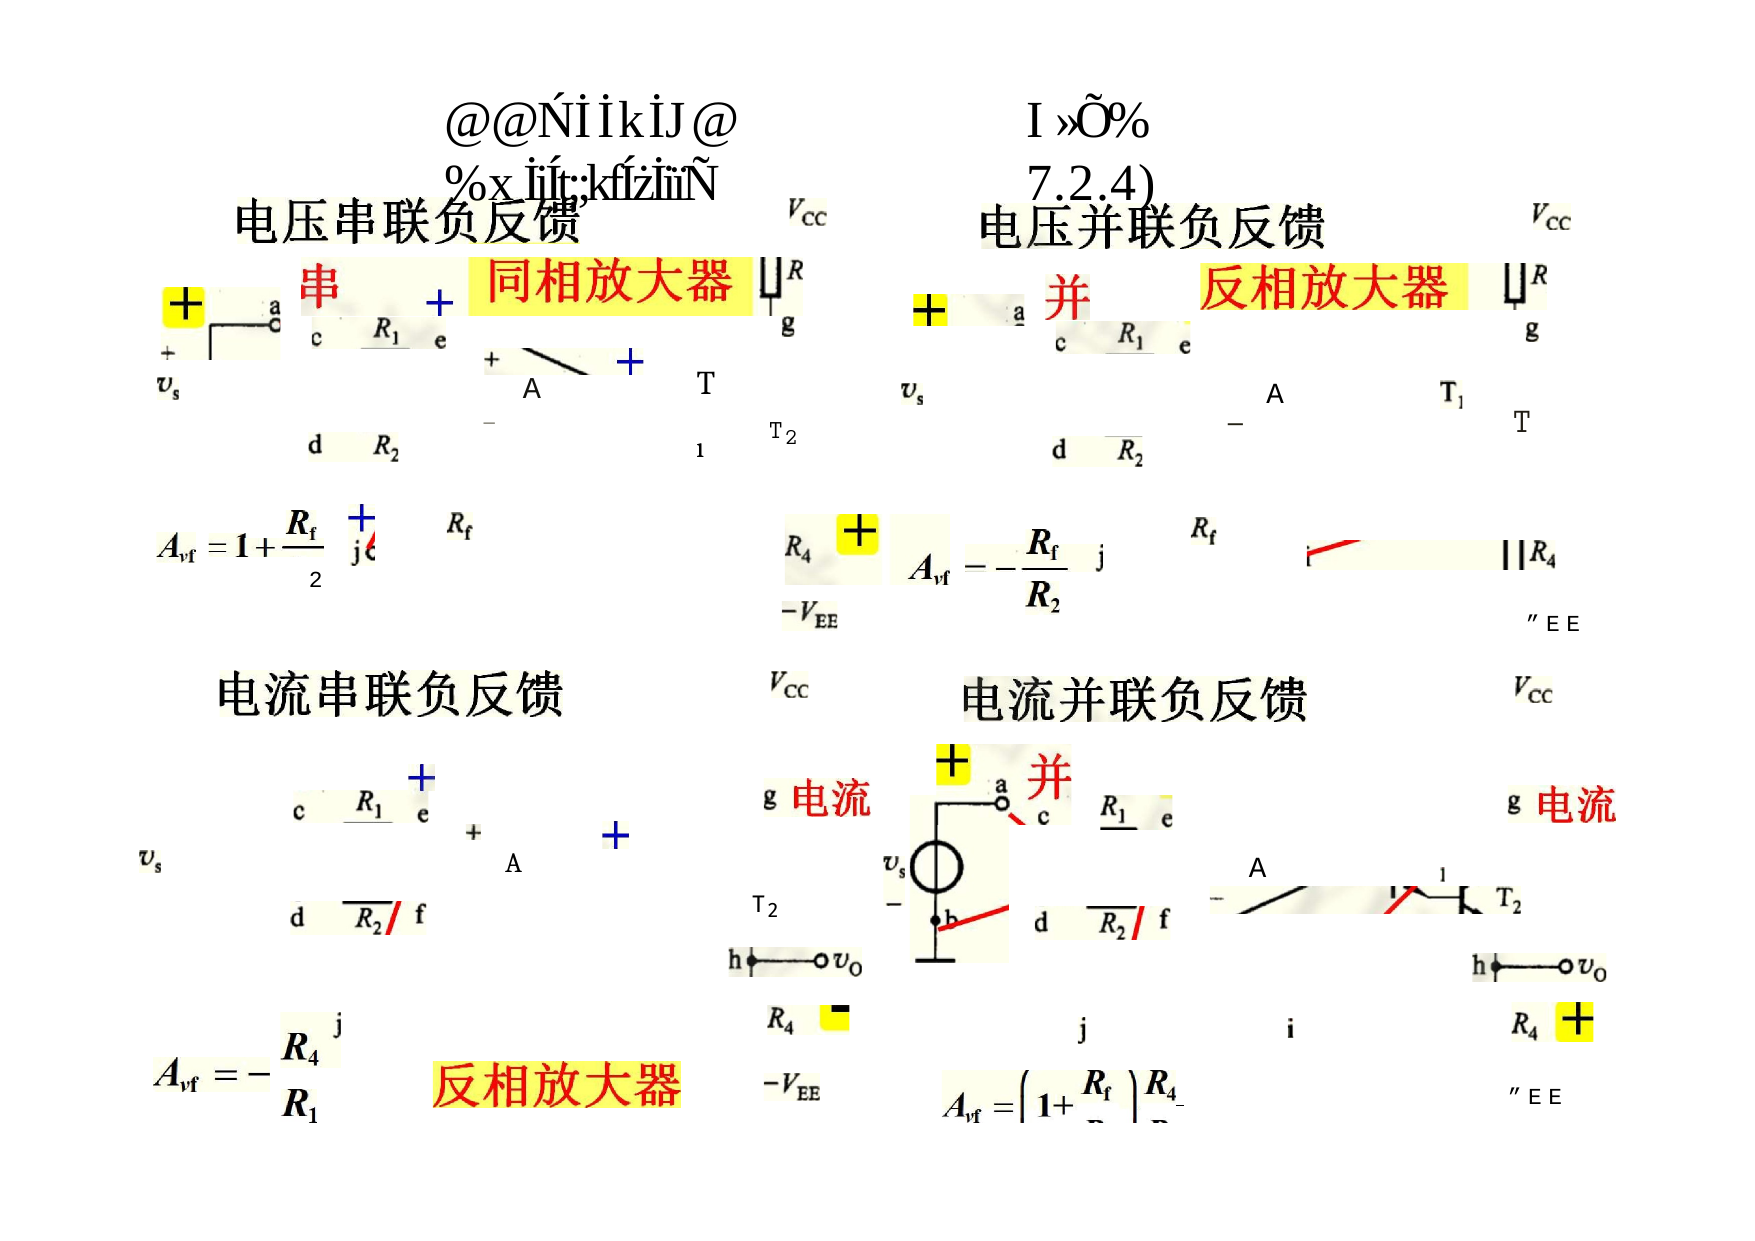

# @@ŃİİkİJ@%xİiÍt;;kfÍżİiïÑ
I »Õ% 7.2.4)

Tı
A
A

-
T
T2
-

2

”EE

A
A

T2

”EE